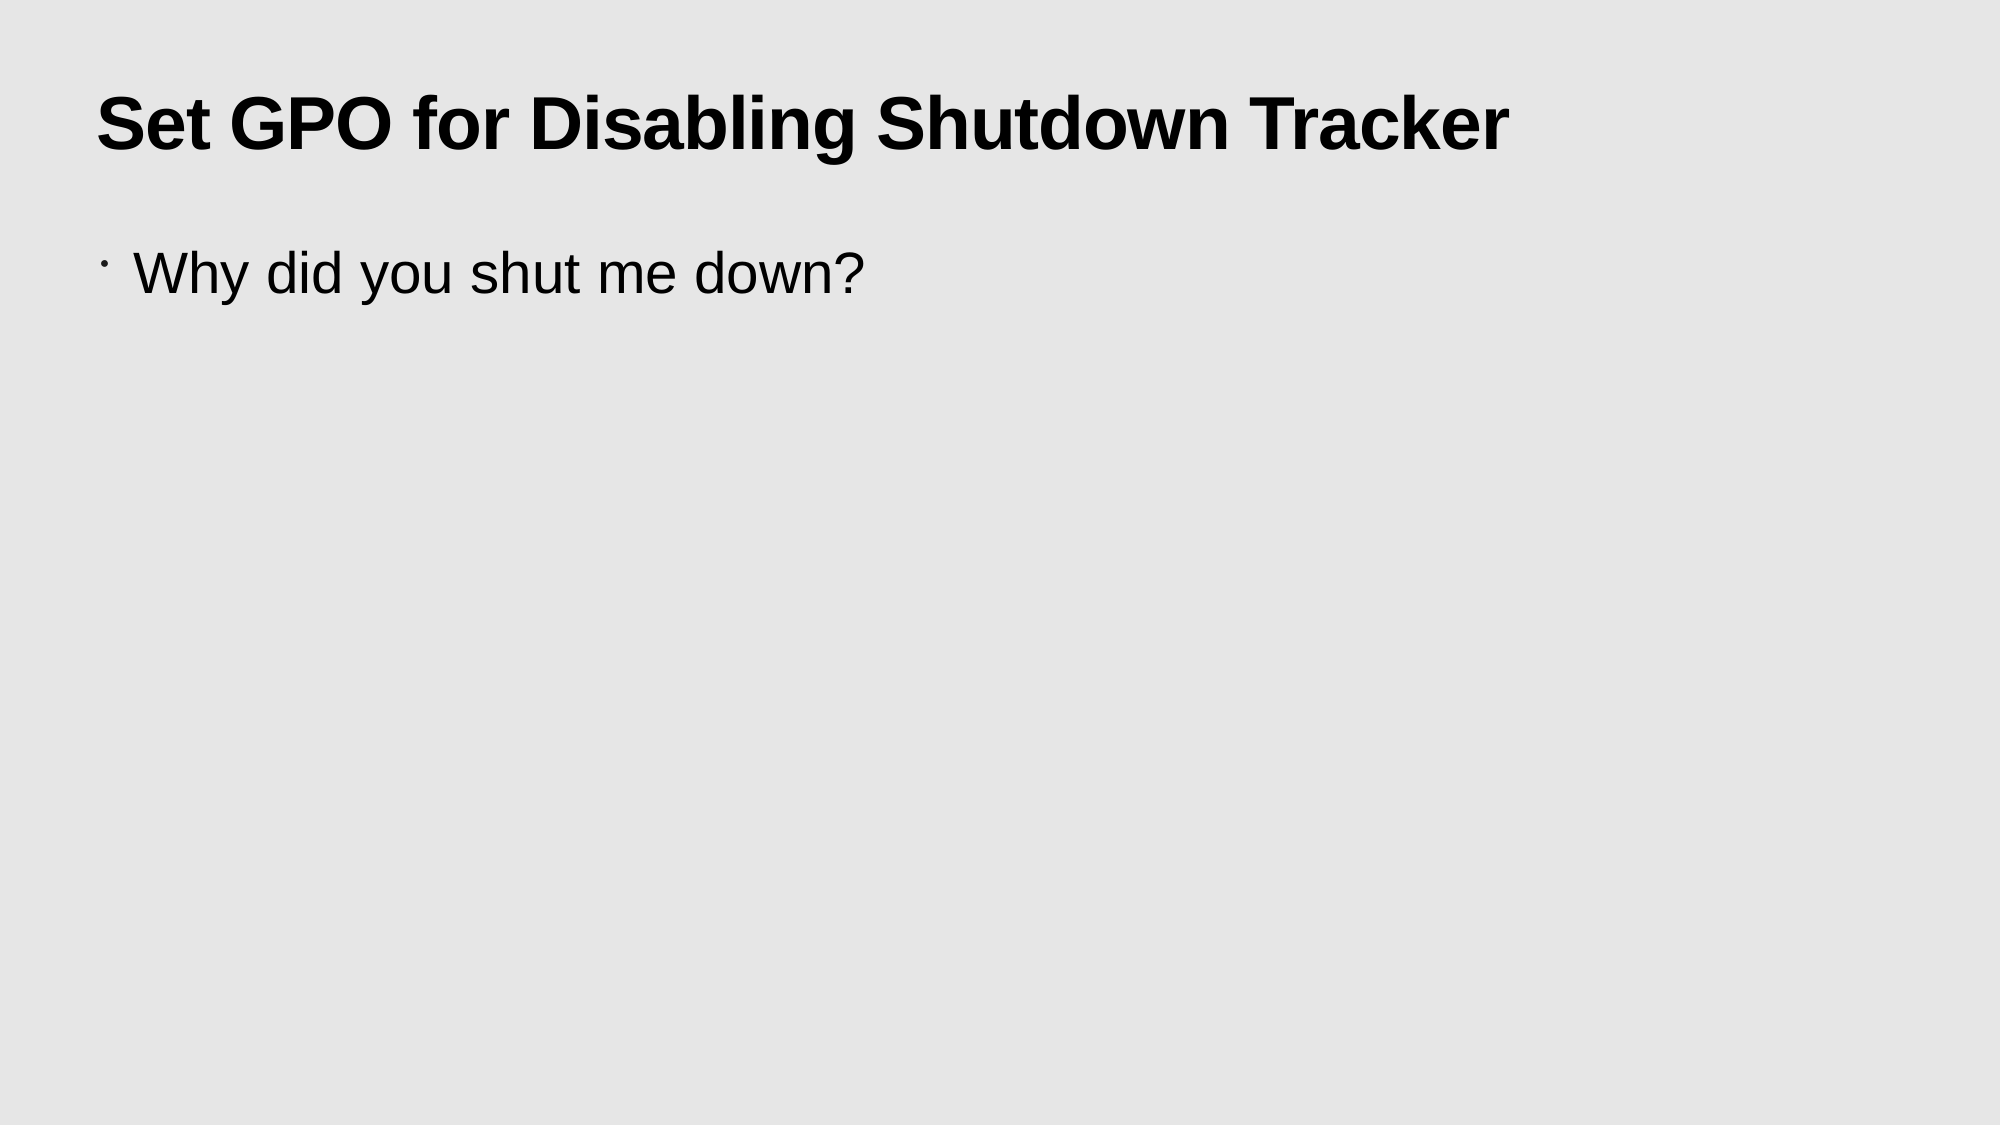

# Set GPO for Disabling Shutdown Tracker
Why did you shut me down?